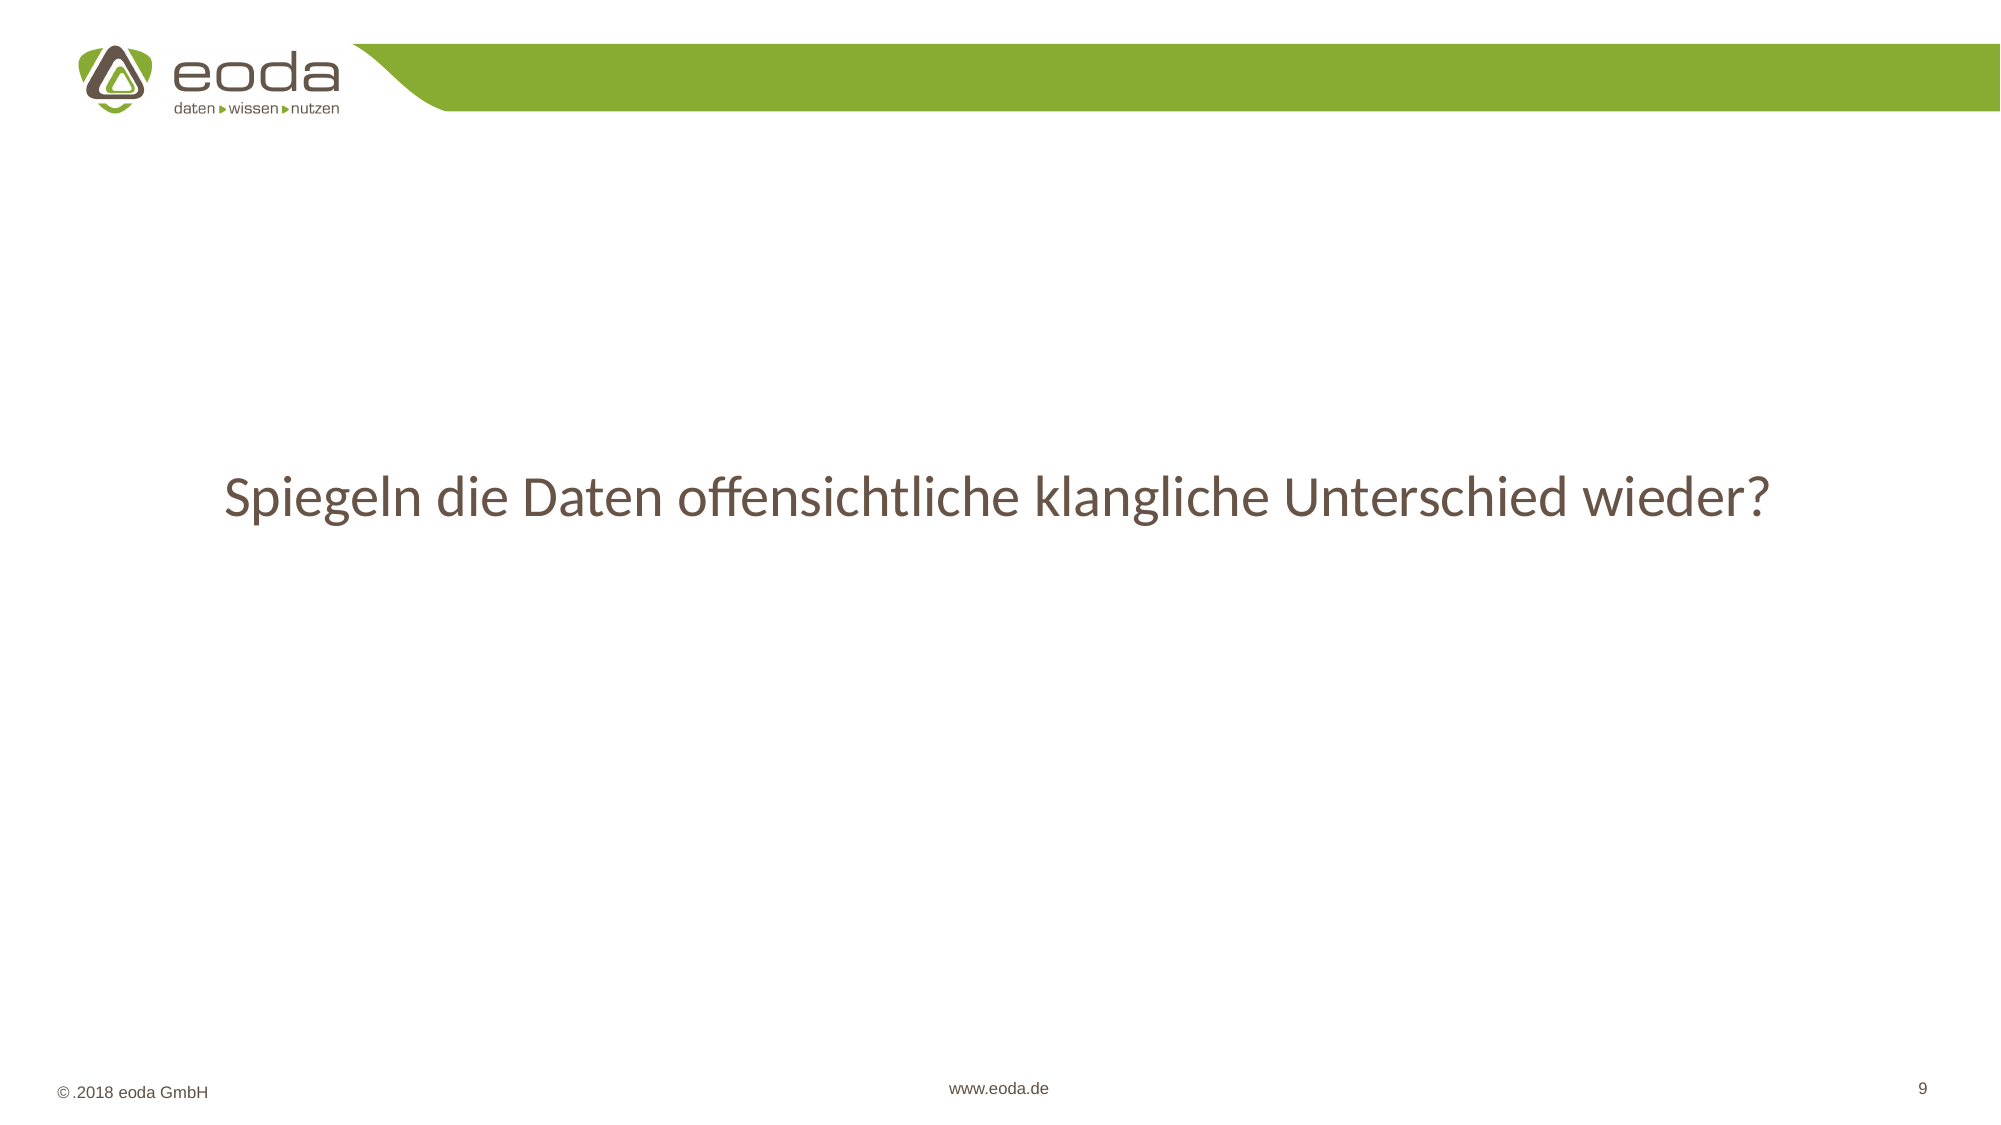

Spiegeln die Daten offensichtliche klangliche Unterschied wieder?